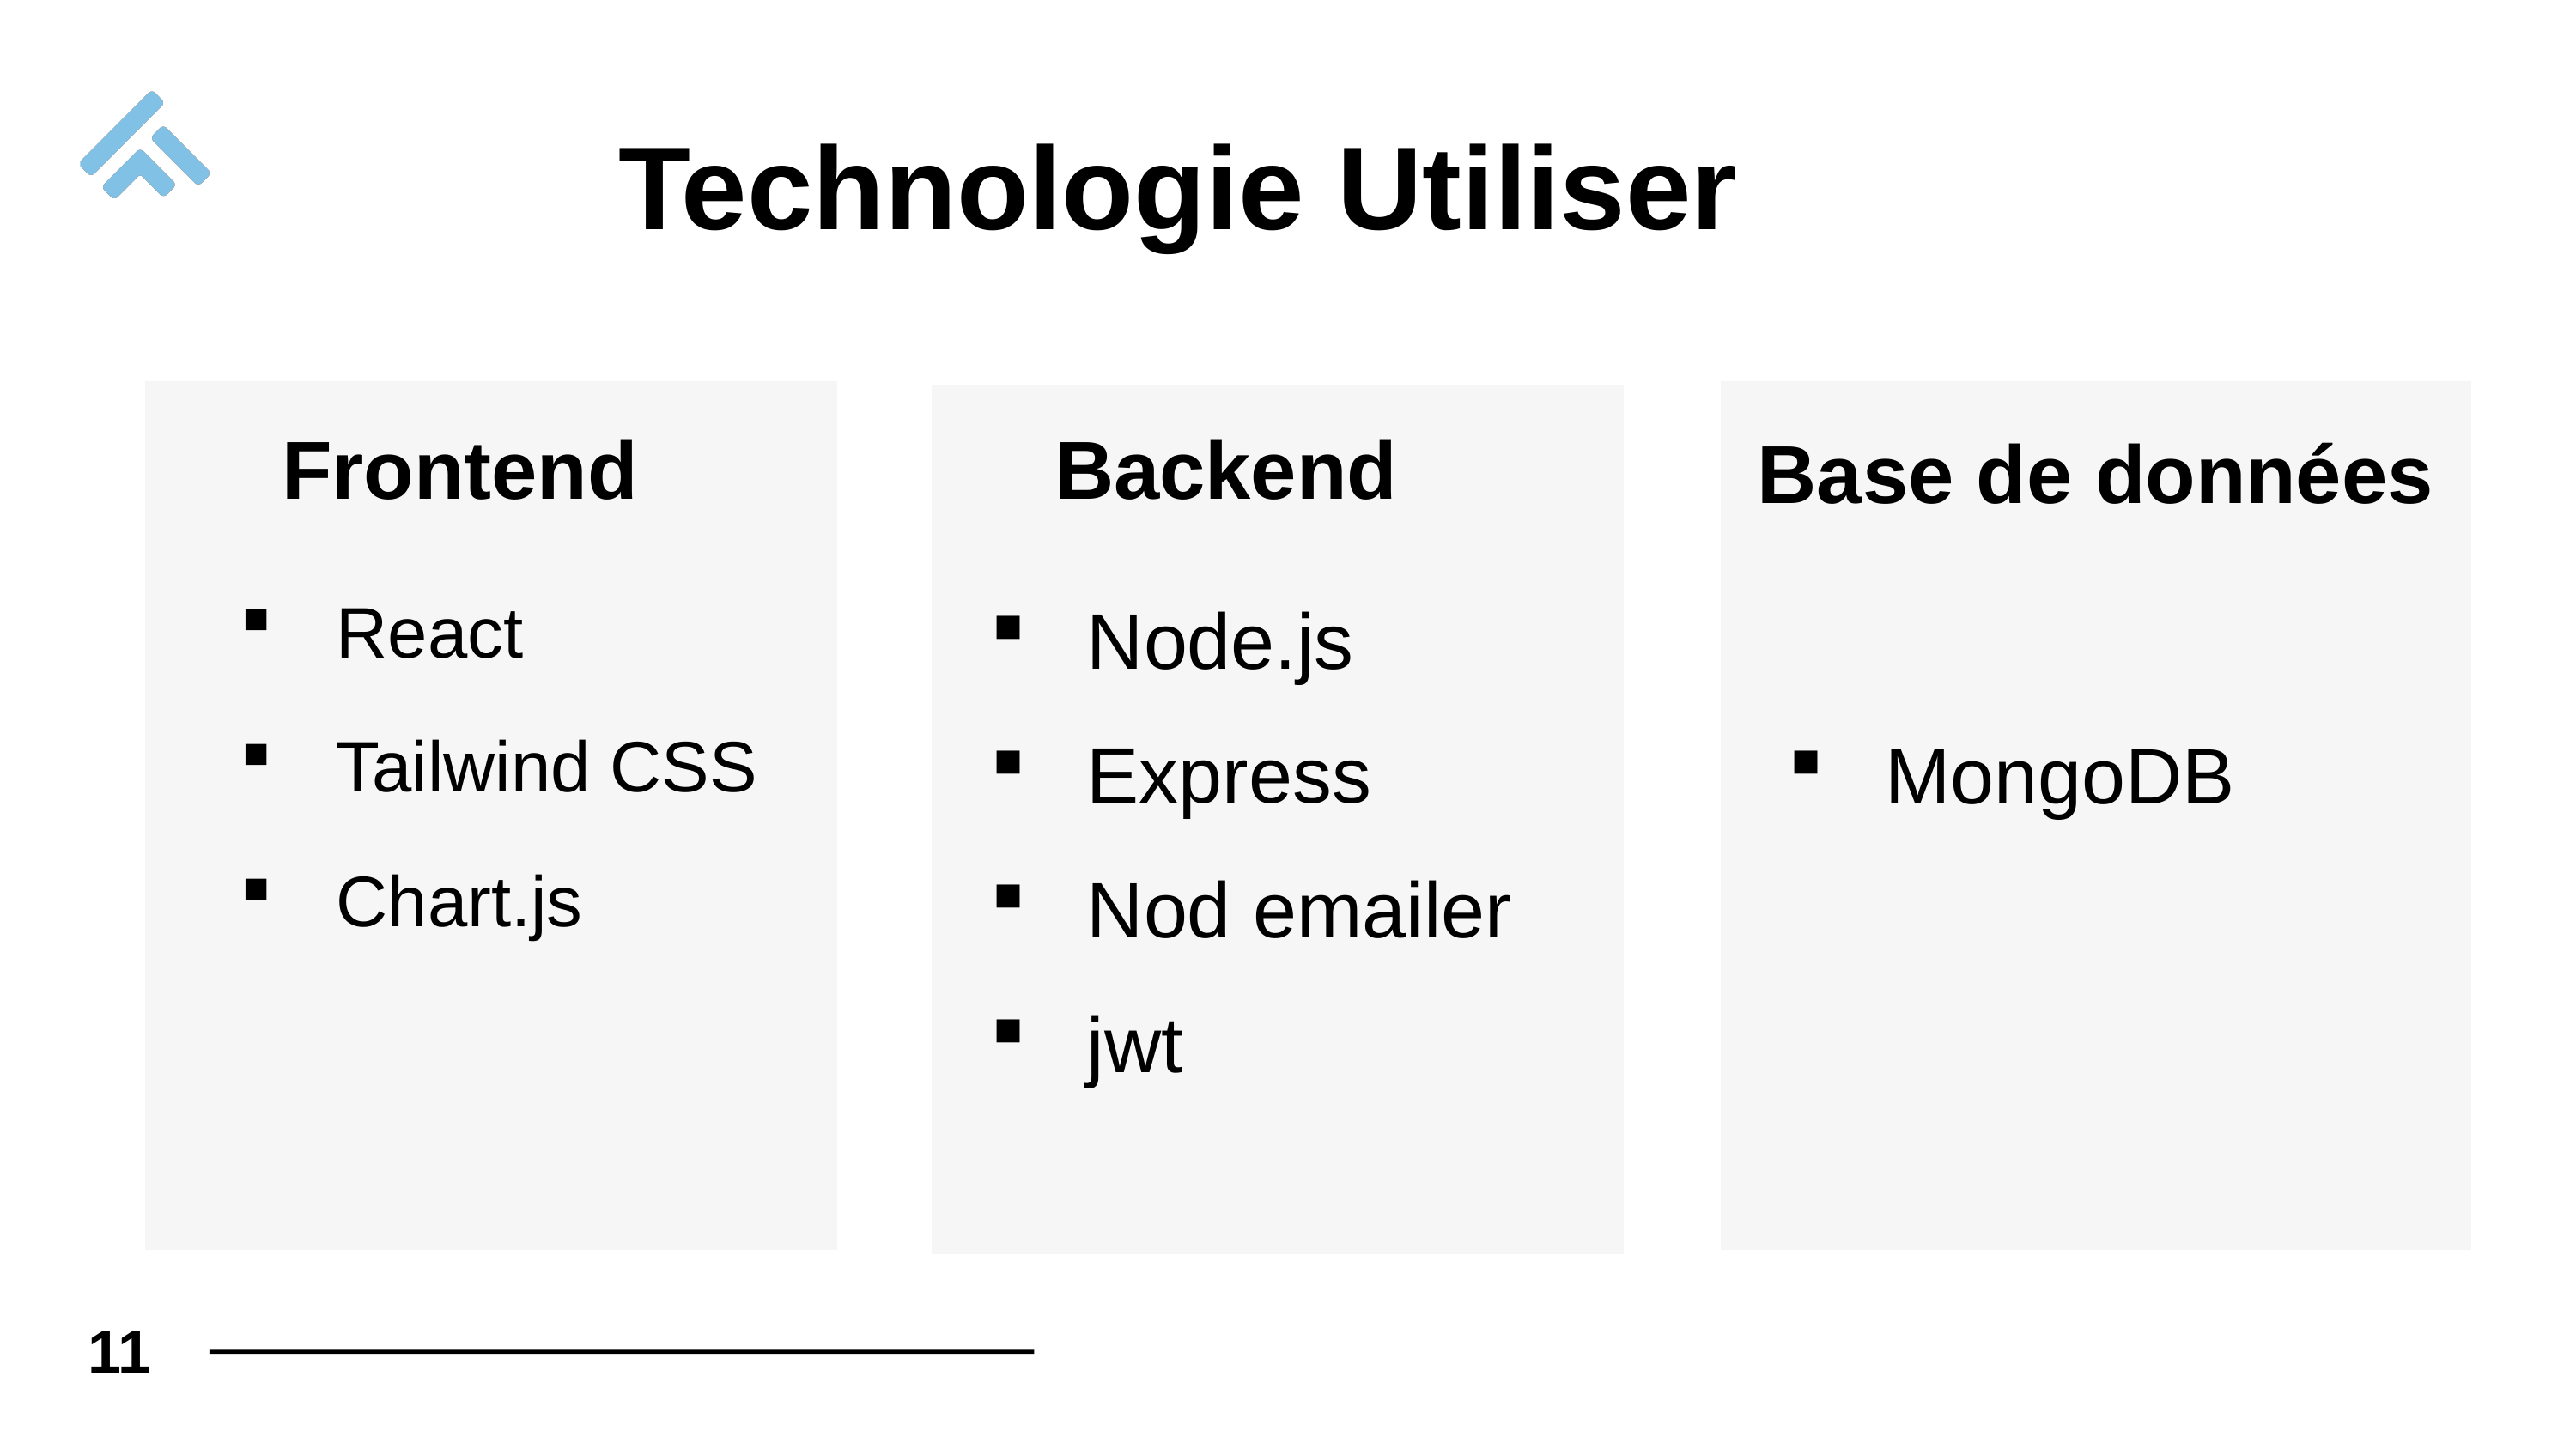

Technologie Utiliser

Frontend
Backend

Base de données
React
Tailwind CSS
Chart.js
Node.js
Express
Nod emailer
jwt
MongoDB
11